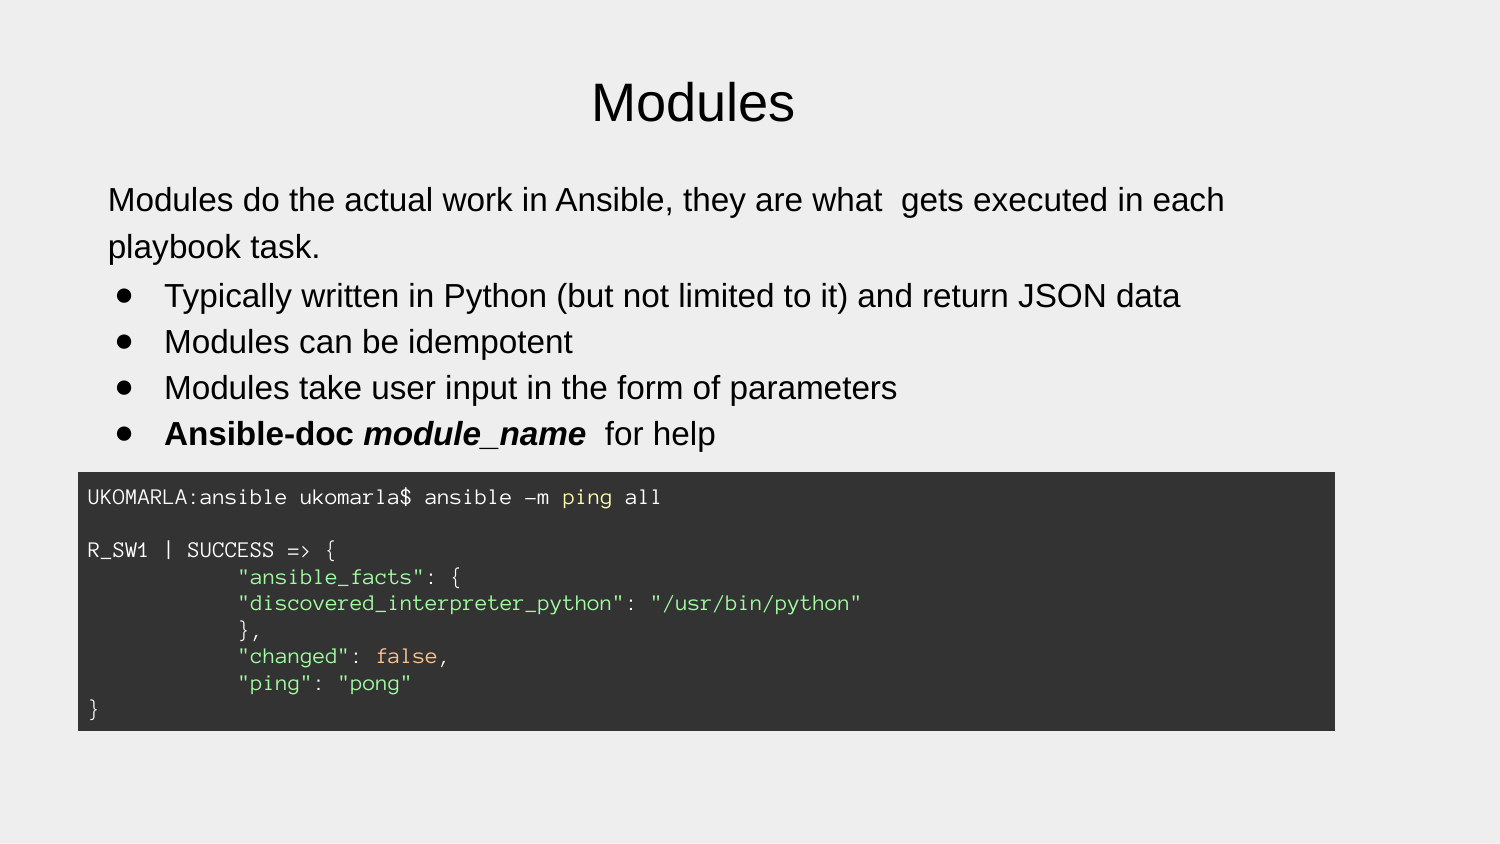

# Modules
Modules do the actual work in Ansible, they are what  gets executed in each playbook task.
Typically written in Python (but not limited to it) and return JSON data
Modules can be idempotent
Modules take user input in the form of parameters
Ansible-doc module_name  for help
| UKOMARLA:ansible ukomarla$ ansible -m ping all R\_SW1 | SUCCESS => { "ansible\_facts": { "discovered\_interpreter\_python": "/usr/bin/python" }, "changed": false, "ping": "pong" } |
| --- |